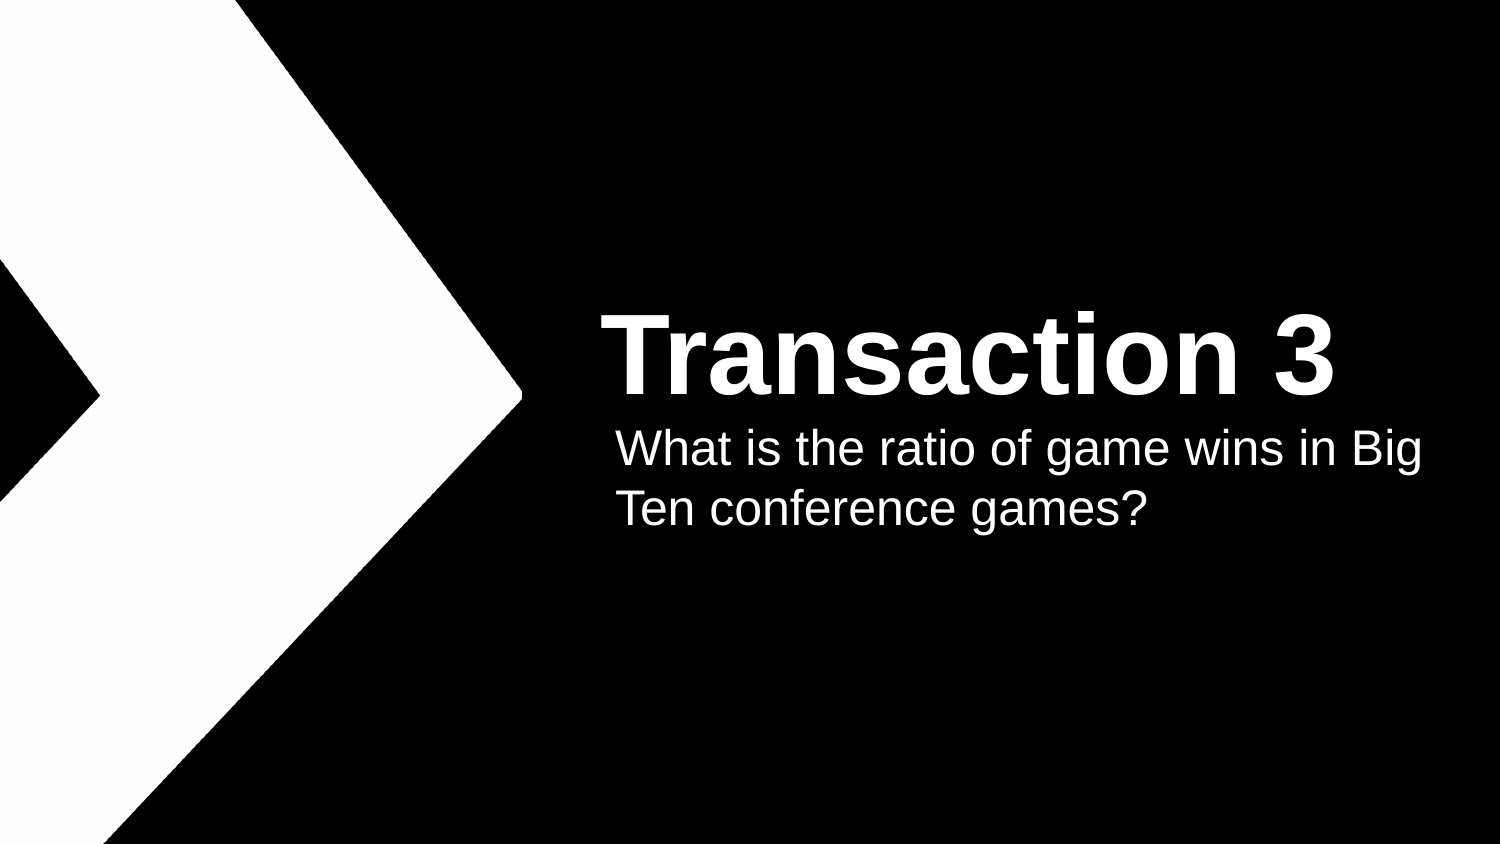

# Transaction 3
What is the ratio of game wins in Big Ten conference games?